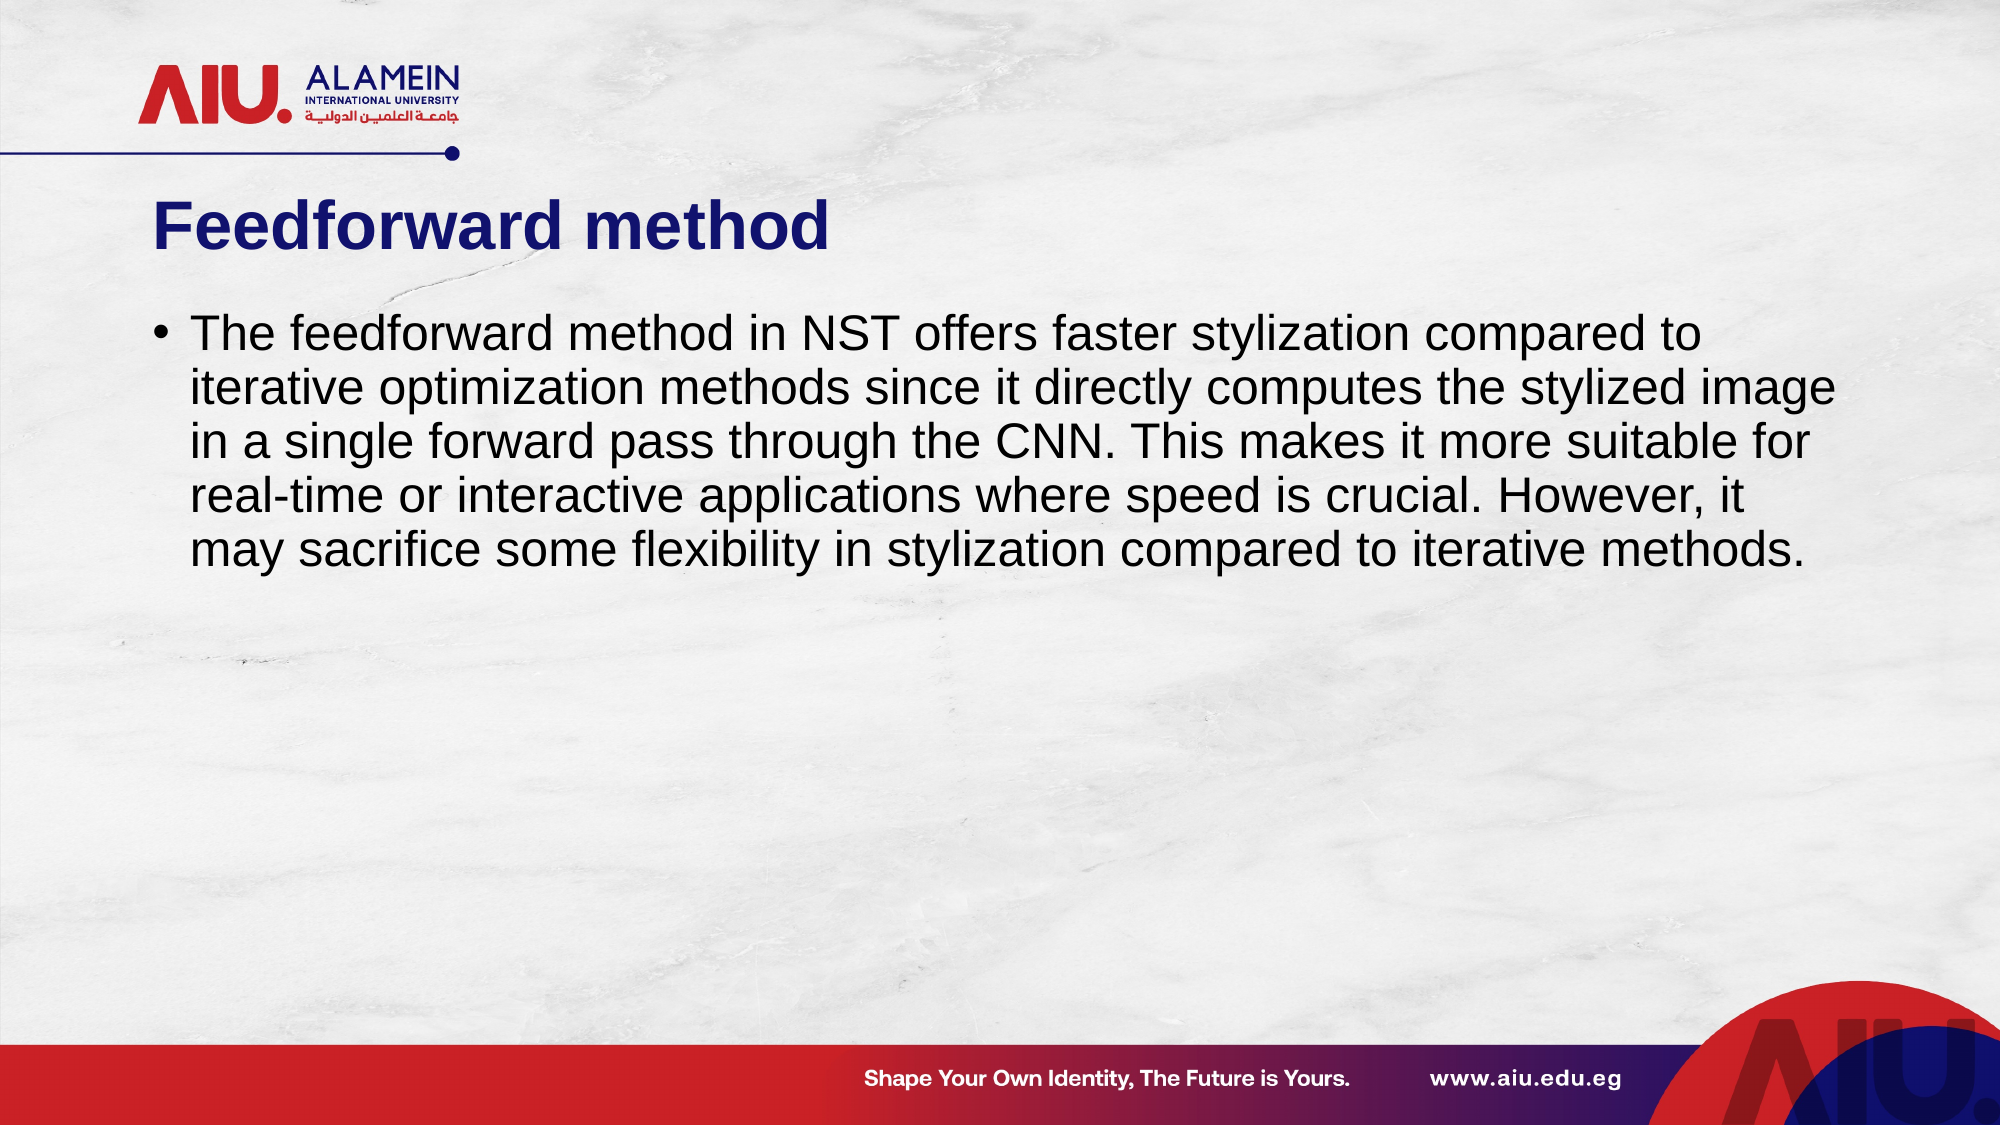

# Feedforward method
The feedforward method in NST offers faster stylization compared to iterative optimization methods since it directly computes the stylized image in a single forward pass through the CNN. This makes it more suitable for real-time or interactive applications where speed is crucial. However, it may sacrifice some flexibility in stylization compared to iterative methods.